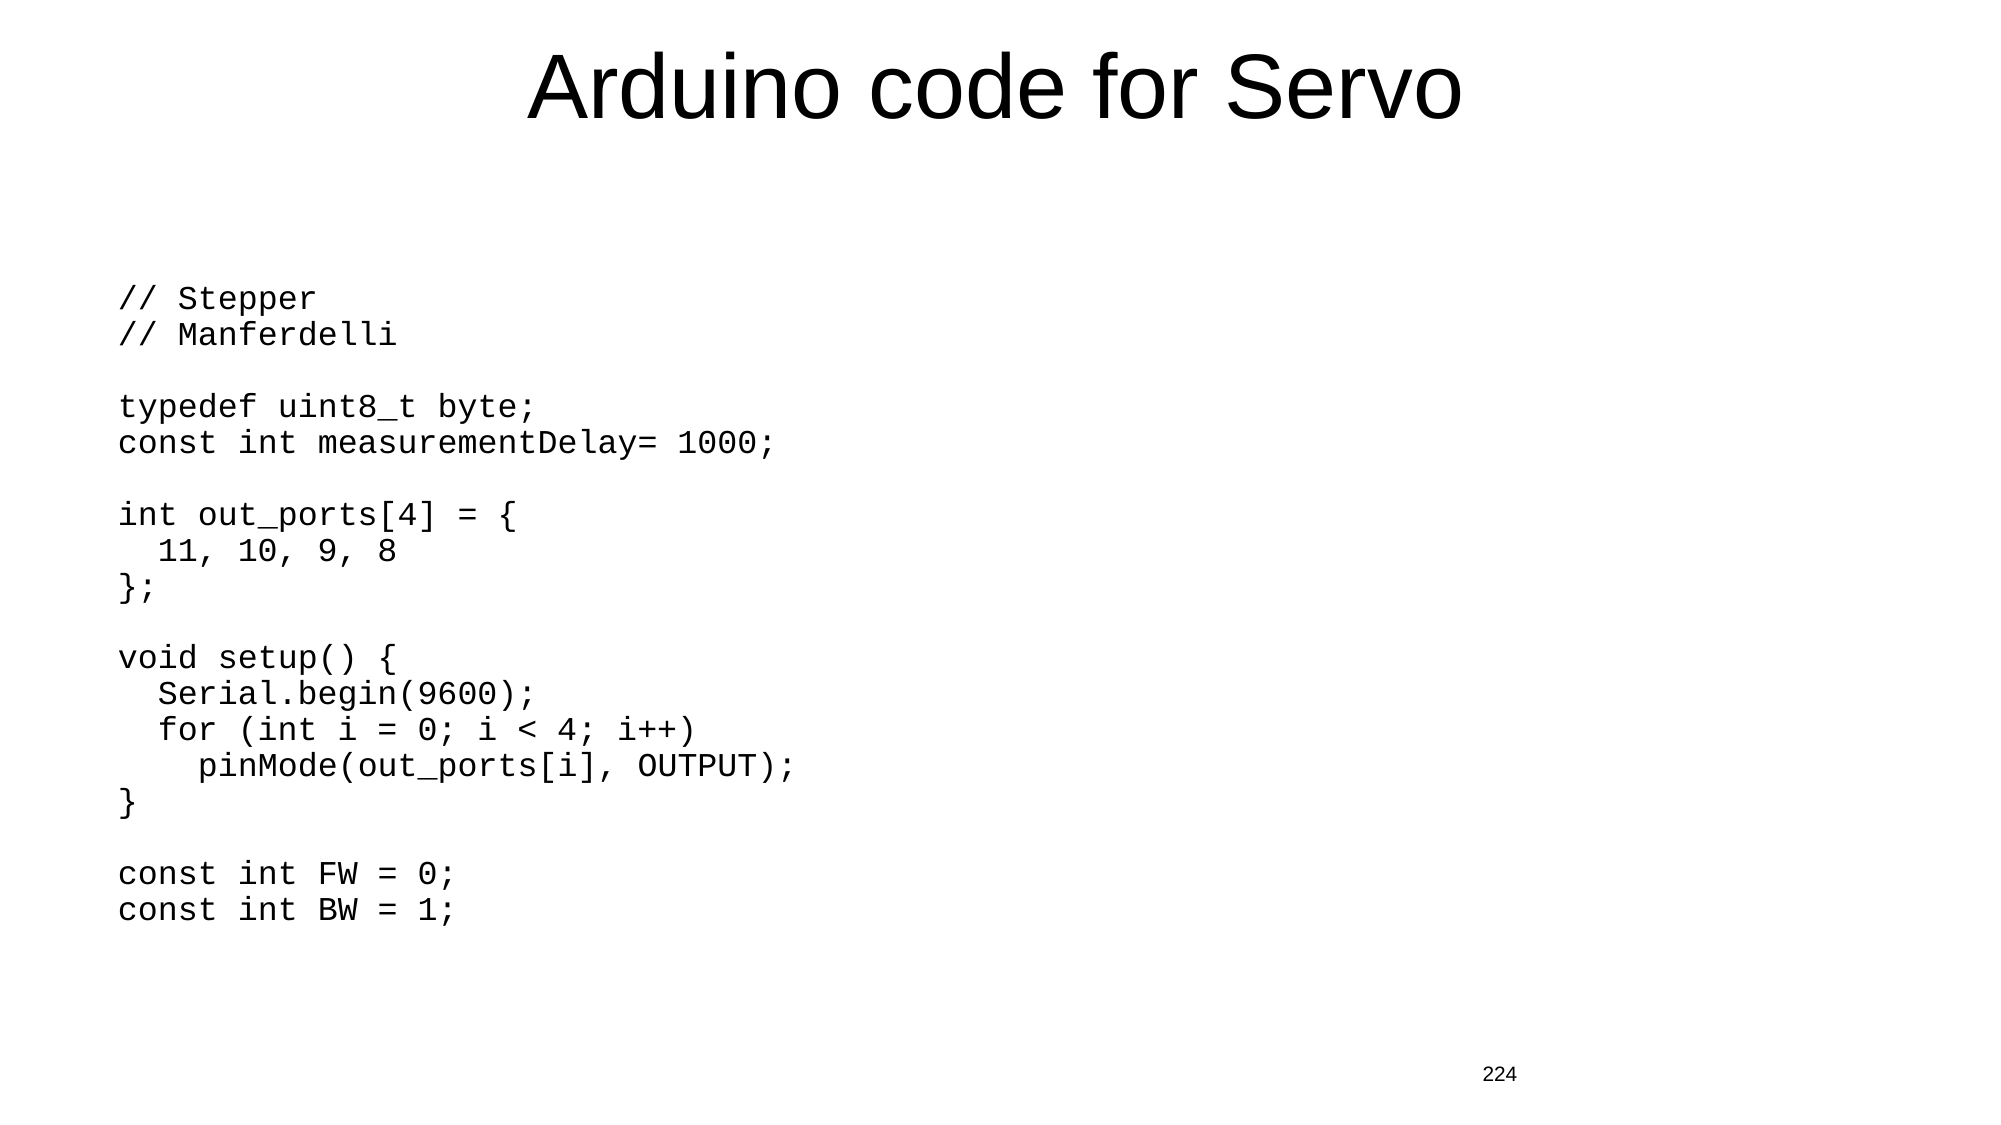

# Arduino code for Servo

// Stepper
// Manferdelli

typedef uint8_t byte;
const int measurementDelay= 1000;

int out_ports[4] = {
  11, 10, 9, 8
};

void setup() {
  Serial.begin(9600);
  for (int i = 0; i < 4; i++)
    pinMode(out_ports[i], OUTPUT);
}

const int FW = 0;
const int BW = 1;

224